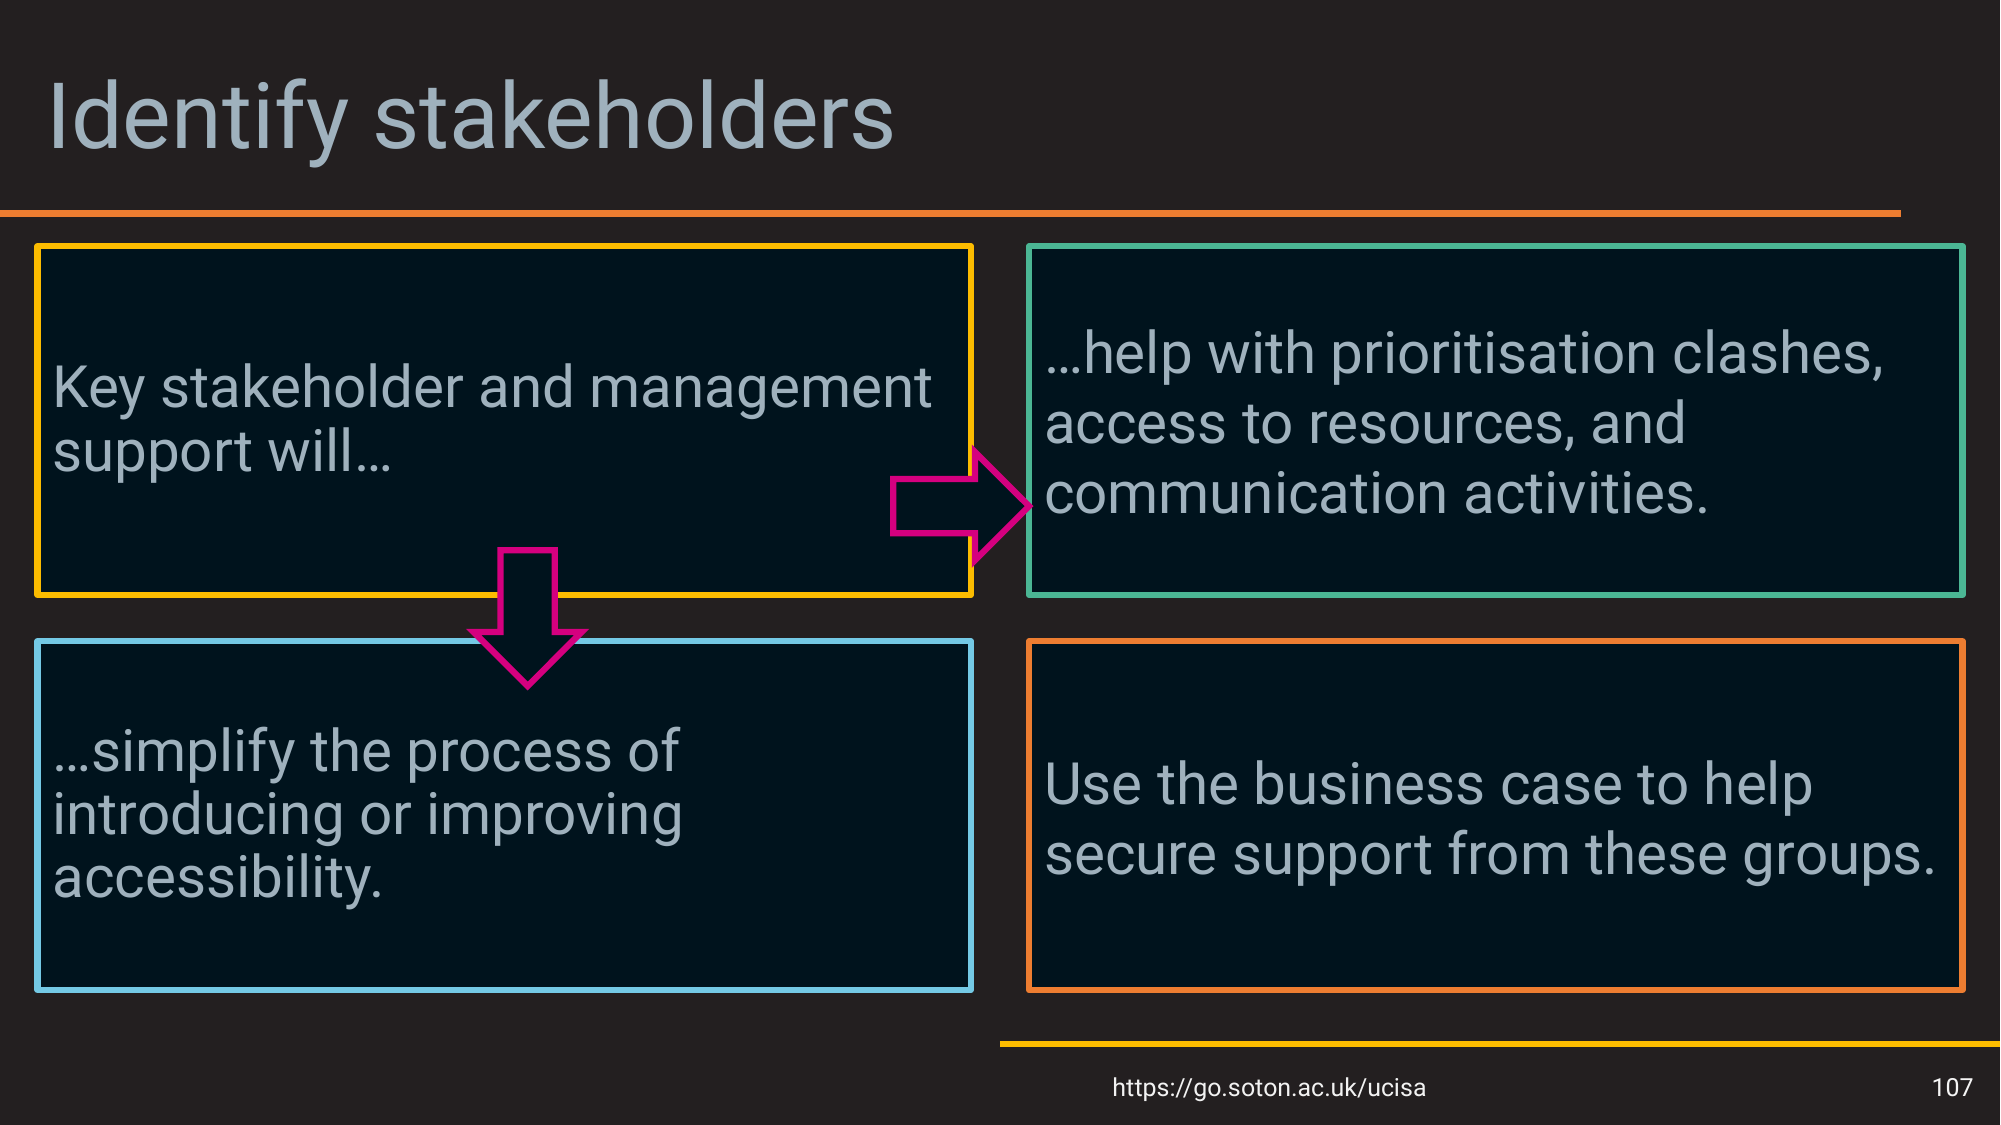

# Identify stakeholders
Key stakeholder and management support will…
…help with prioritisation clashes, access to resources, and communication activities.

…simplify the process of introducing or improving accessibility.
Use the business case to help secure support from these groups.
107
https://go.soton.ac.uk/ucisa